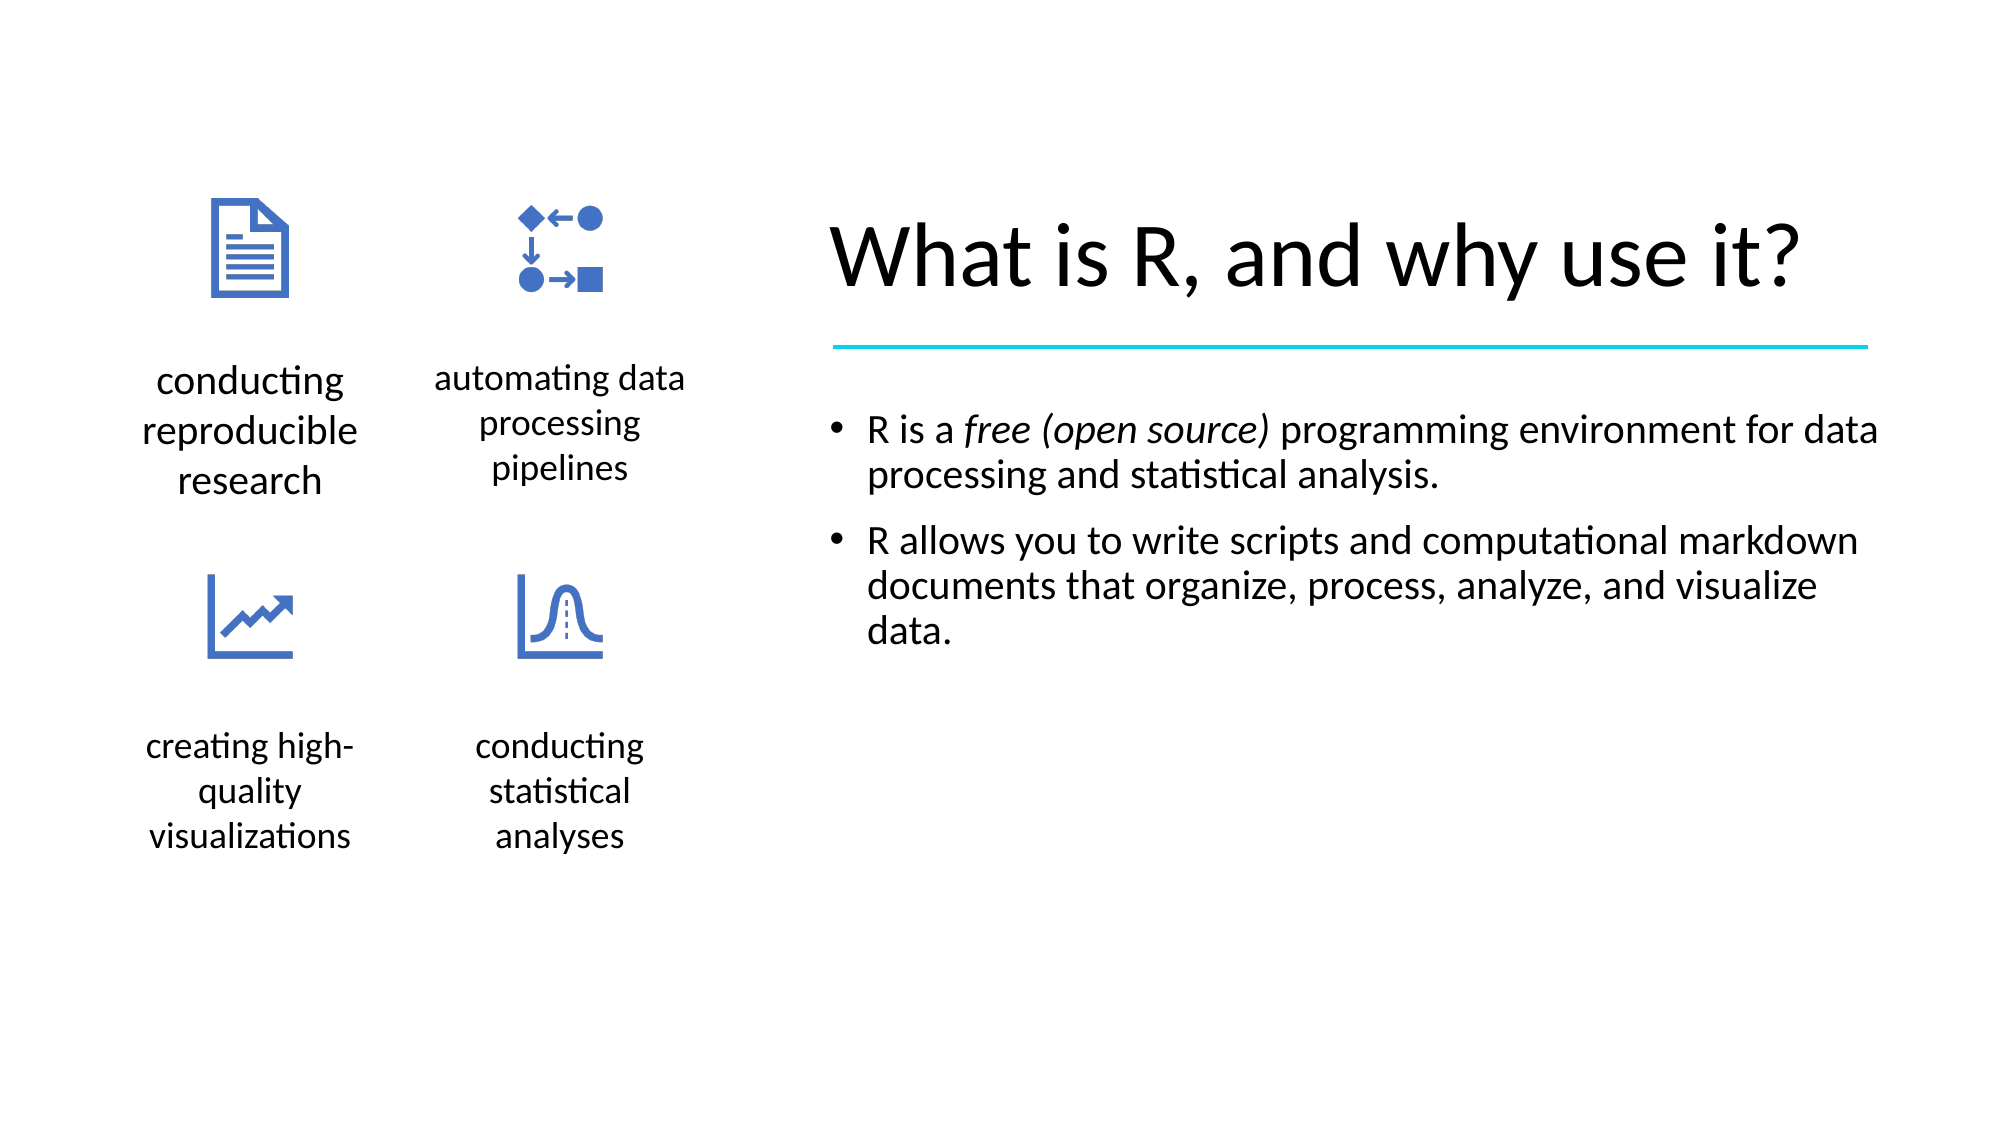

# What is R, and why use it?
conducting reproducible research
automating data processing pipelines
creating high-quality visualizations
conducting statistical analyses
R is a free (open source) programming environment for data processing and statistical analysis.
R allows you to write scripts and computational markdown documents that organize, process, analyze, and visualize data.